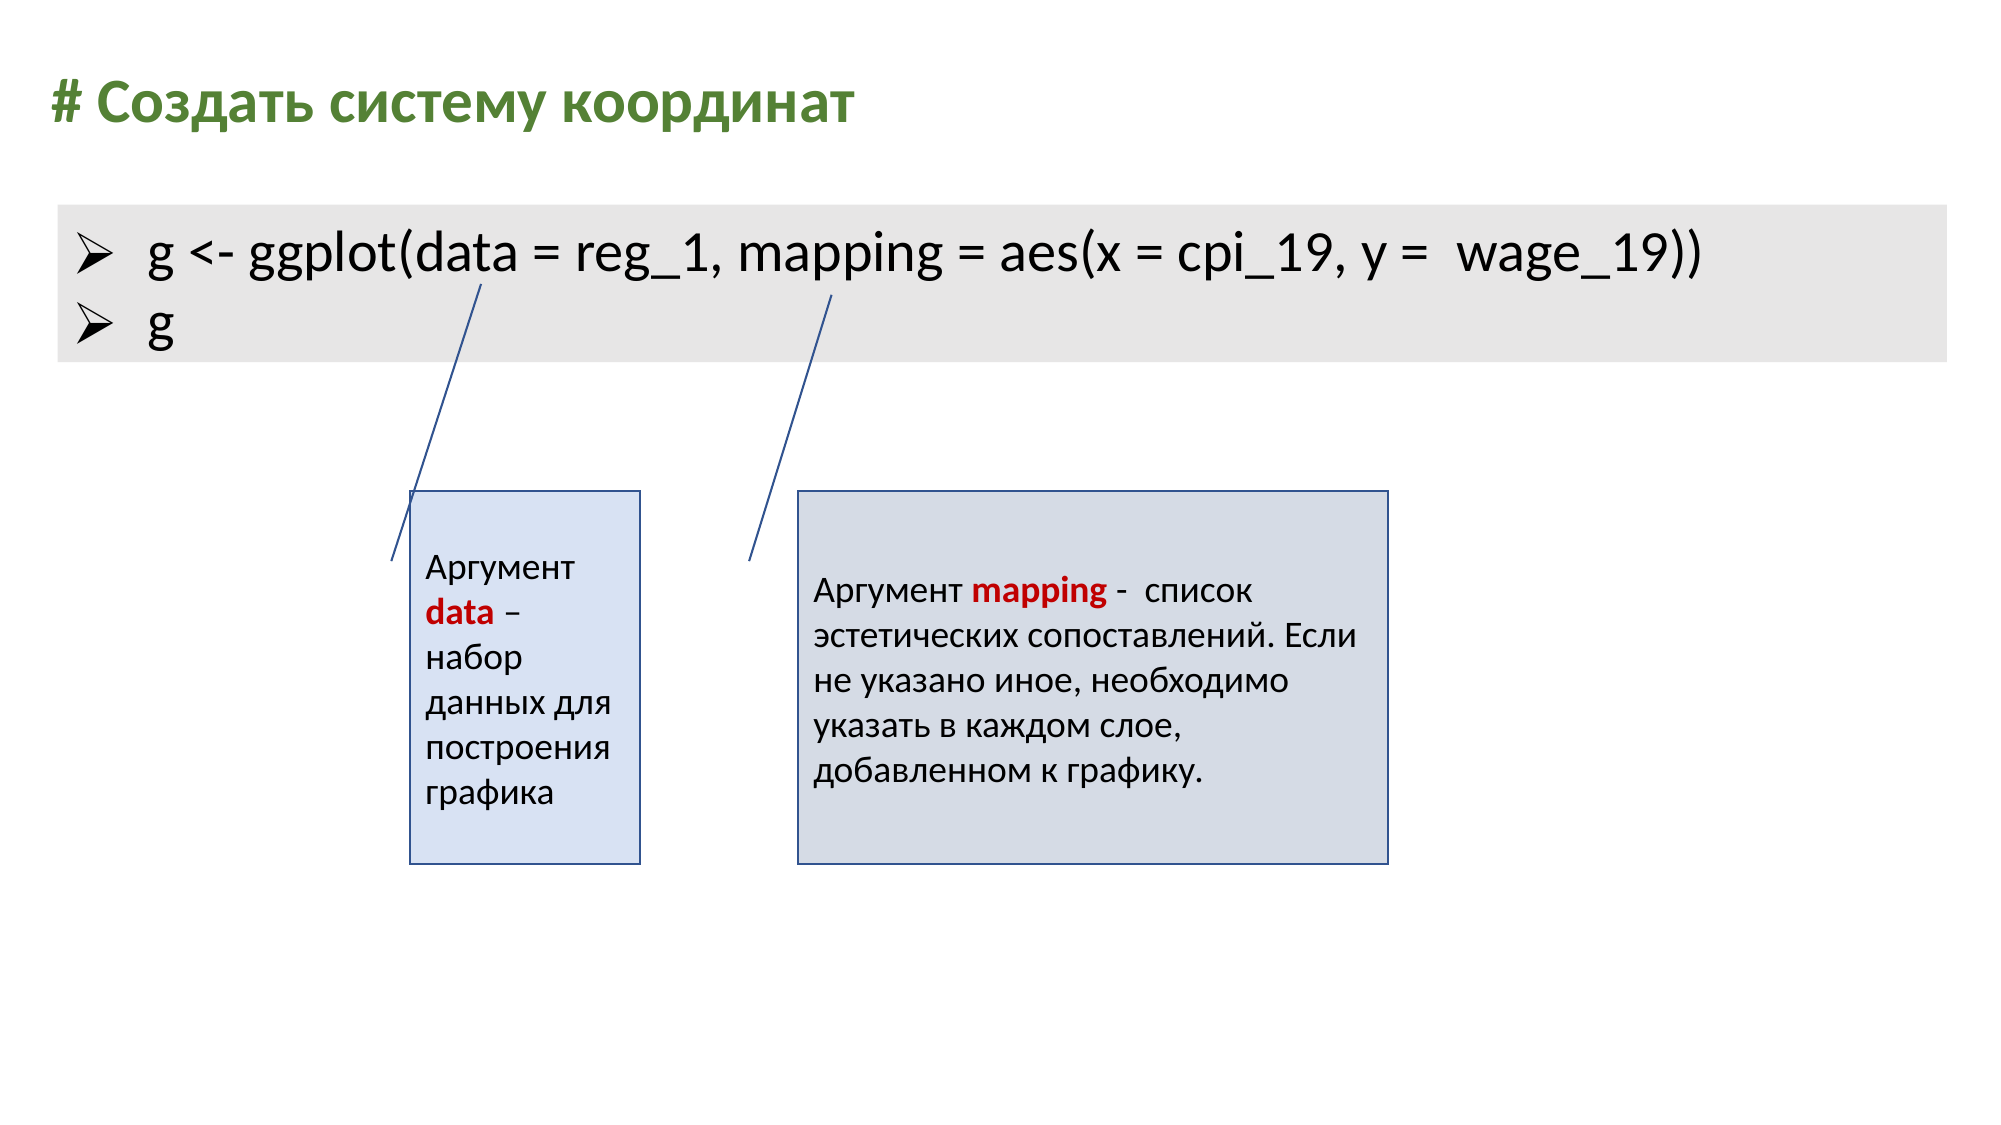

# # Создать систему координат
g <- ggplot(data = reg_1, mapping = aes(x = cpi_19, y =  wage_19))
g
Аргумент data – набор данных для построения графика
Аргумент mapping -  cписок эстетических сопоставлений. Если не указано иное, необходимо указать в каждом слое, добавленном к графику.